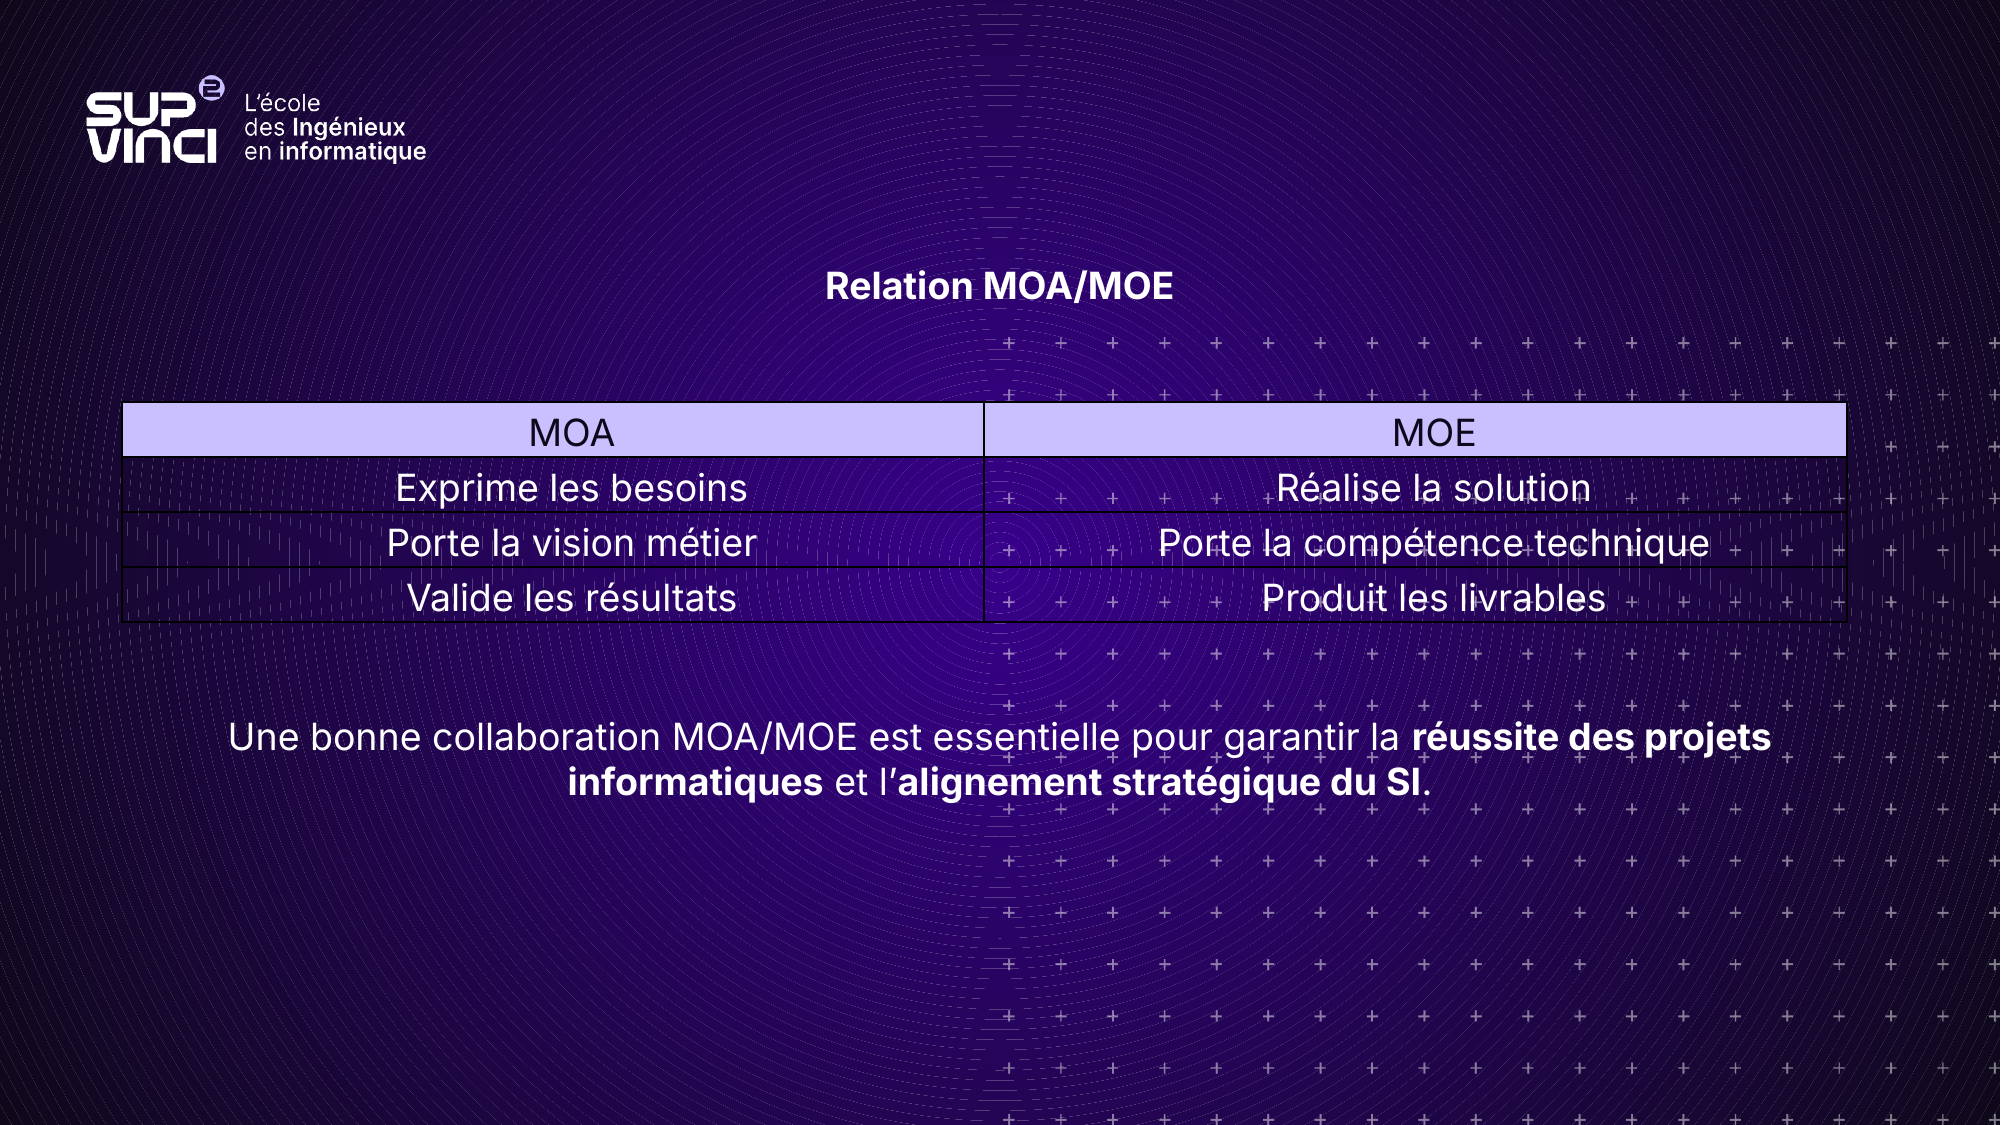

Relation MOA/MOE

Une bonne collaboration MOA/MOE est essentielle pour garantir la réussite des projets informatiques et l’alignement stratégique du SI.

| MOA | MOE |
| --- | --- |
| Exprime les besoins | Réalise la solution |
| Porte la vision métier | Porte la compétence technique |
| Valide les résultats | Produit les livrables |